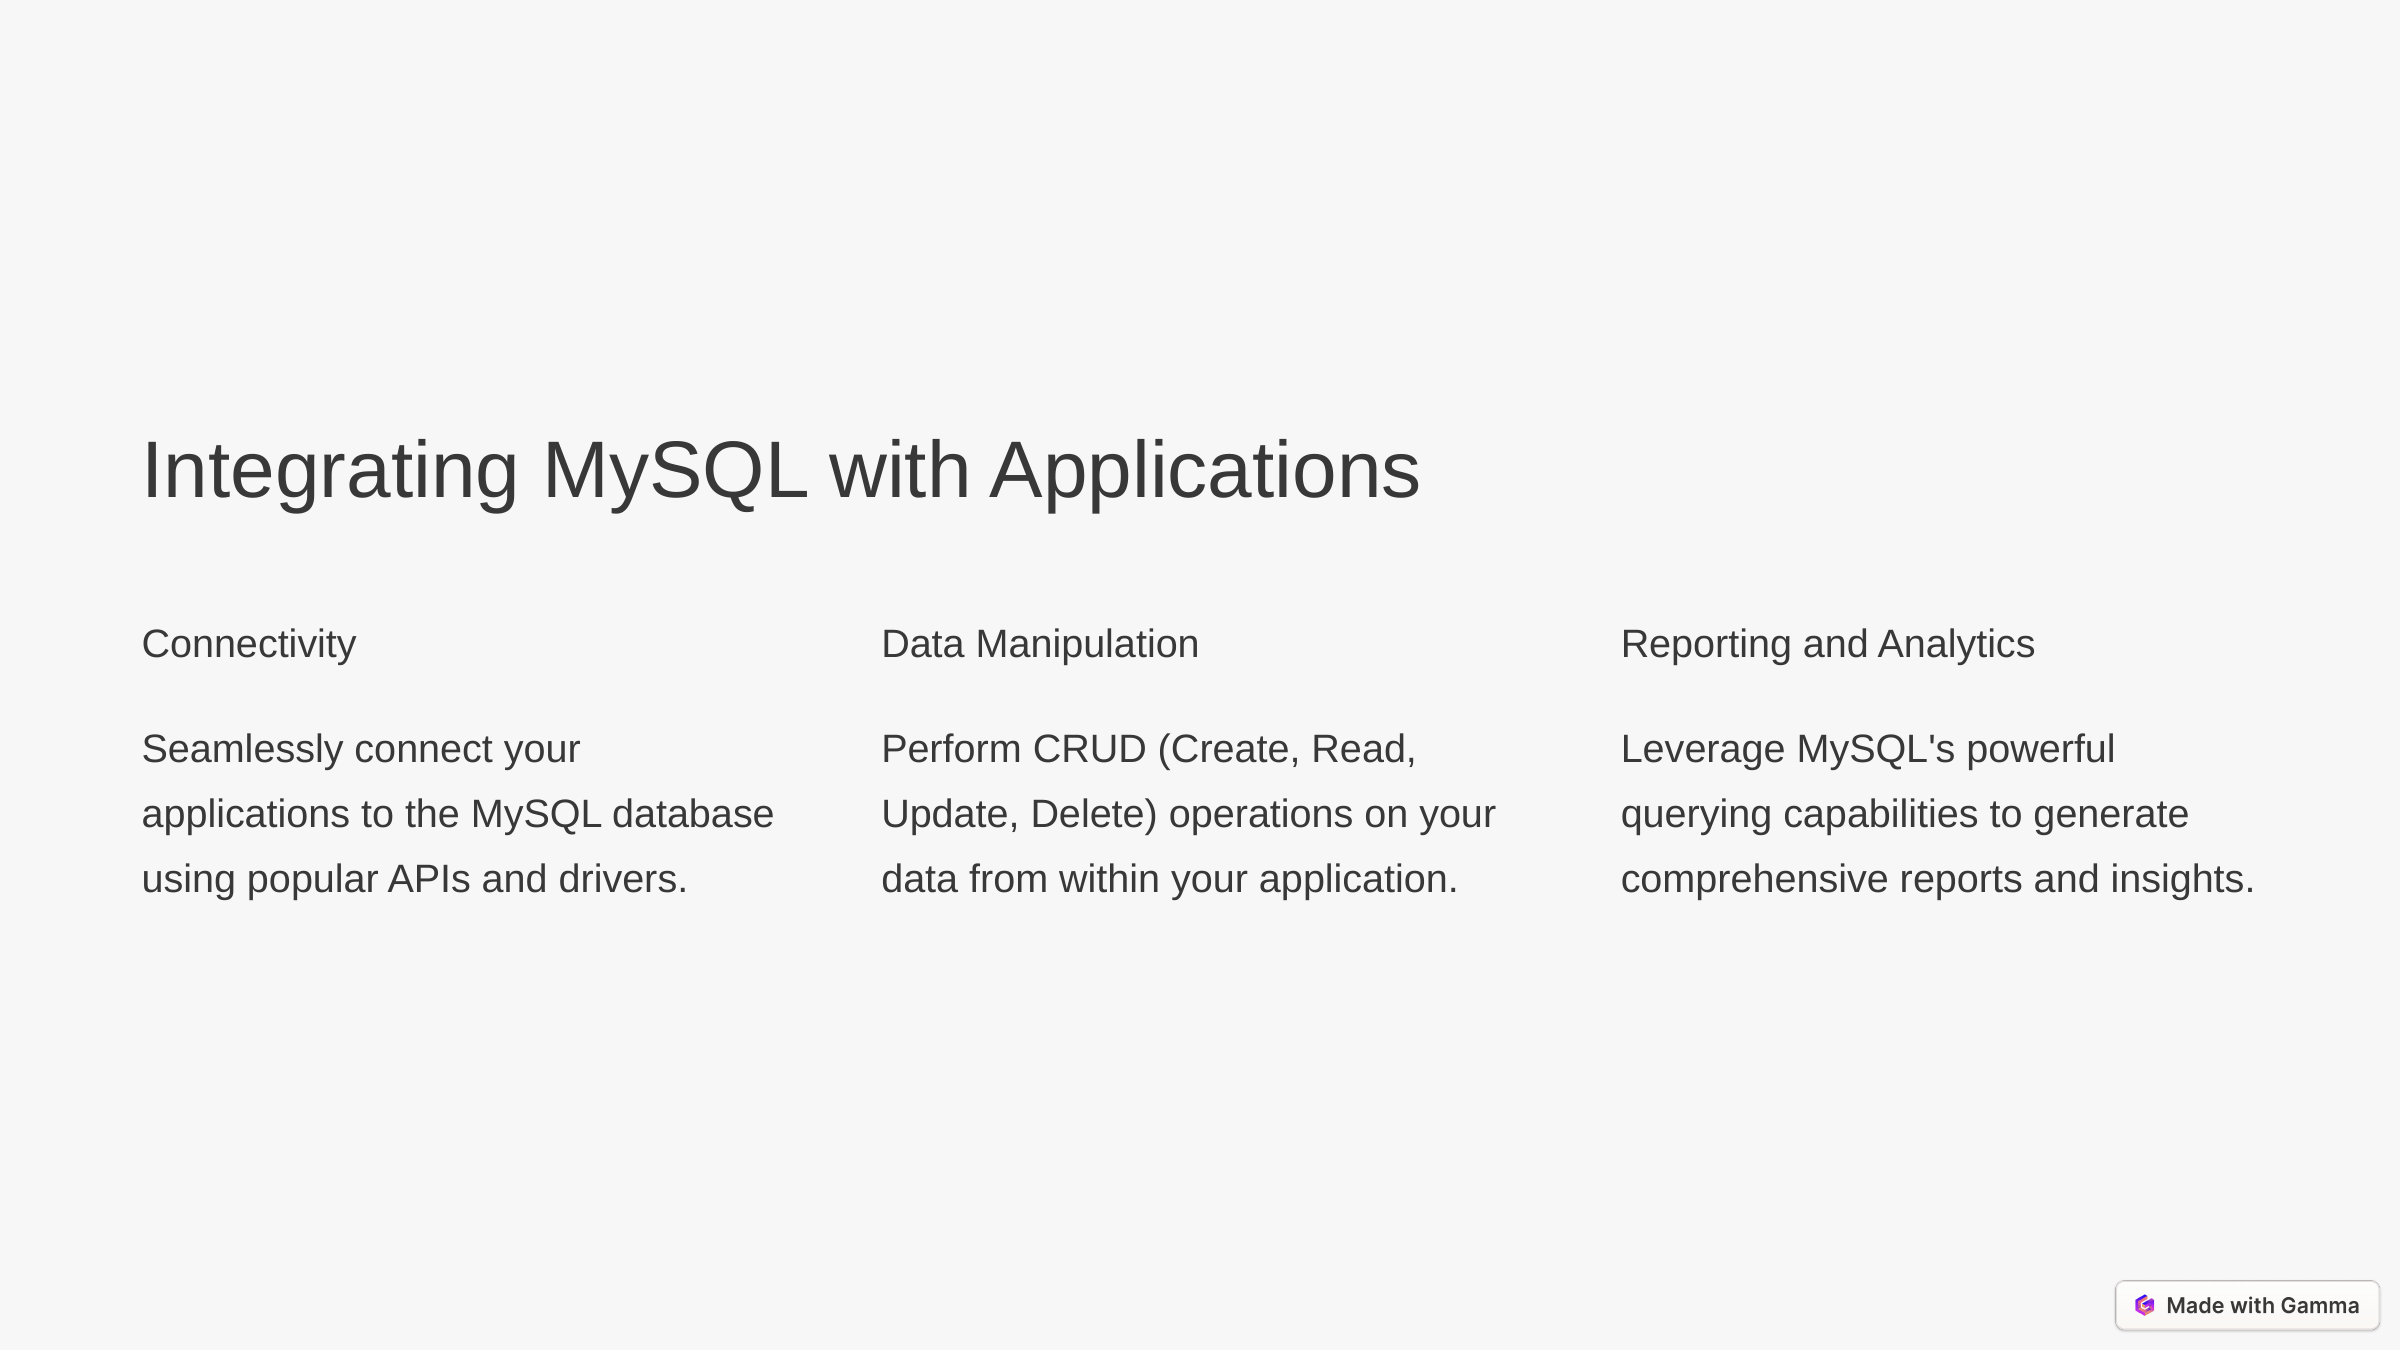

Integrating MySQL with Applications
Connectivity
Data Manipulation
Reporting and Analytics
Seamlessly connect your applications to the MySQL database using popular APIs and drivers.
Perform CRUD (Create, Read, Update, Delete) operations on your data from within your application.
Leverage MySQL's powerful querying capabilities to generate comprehensive reports and insights.